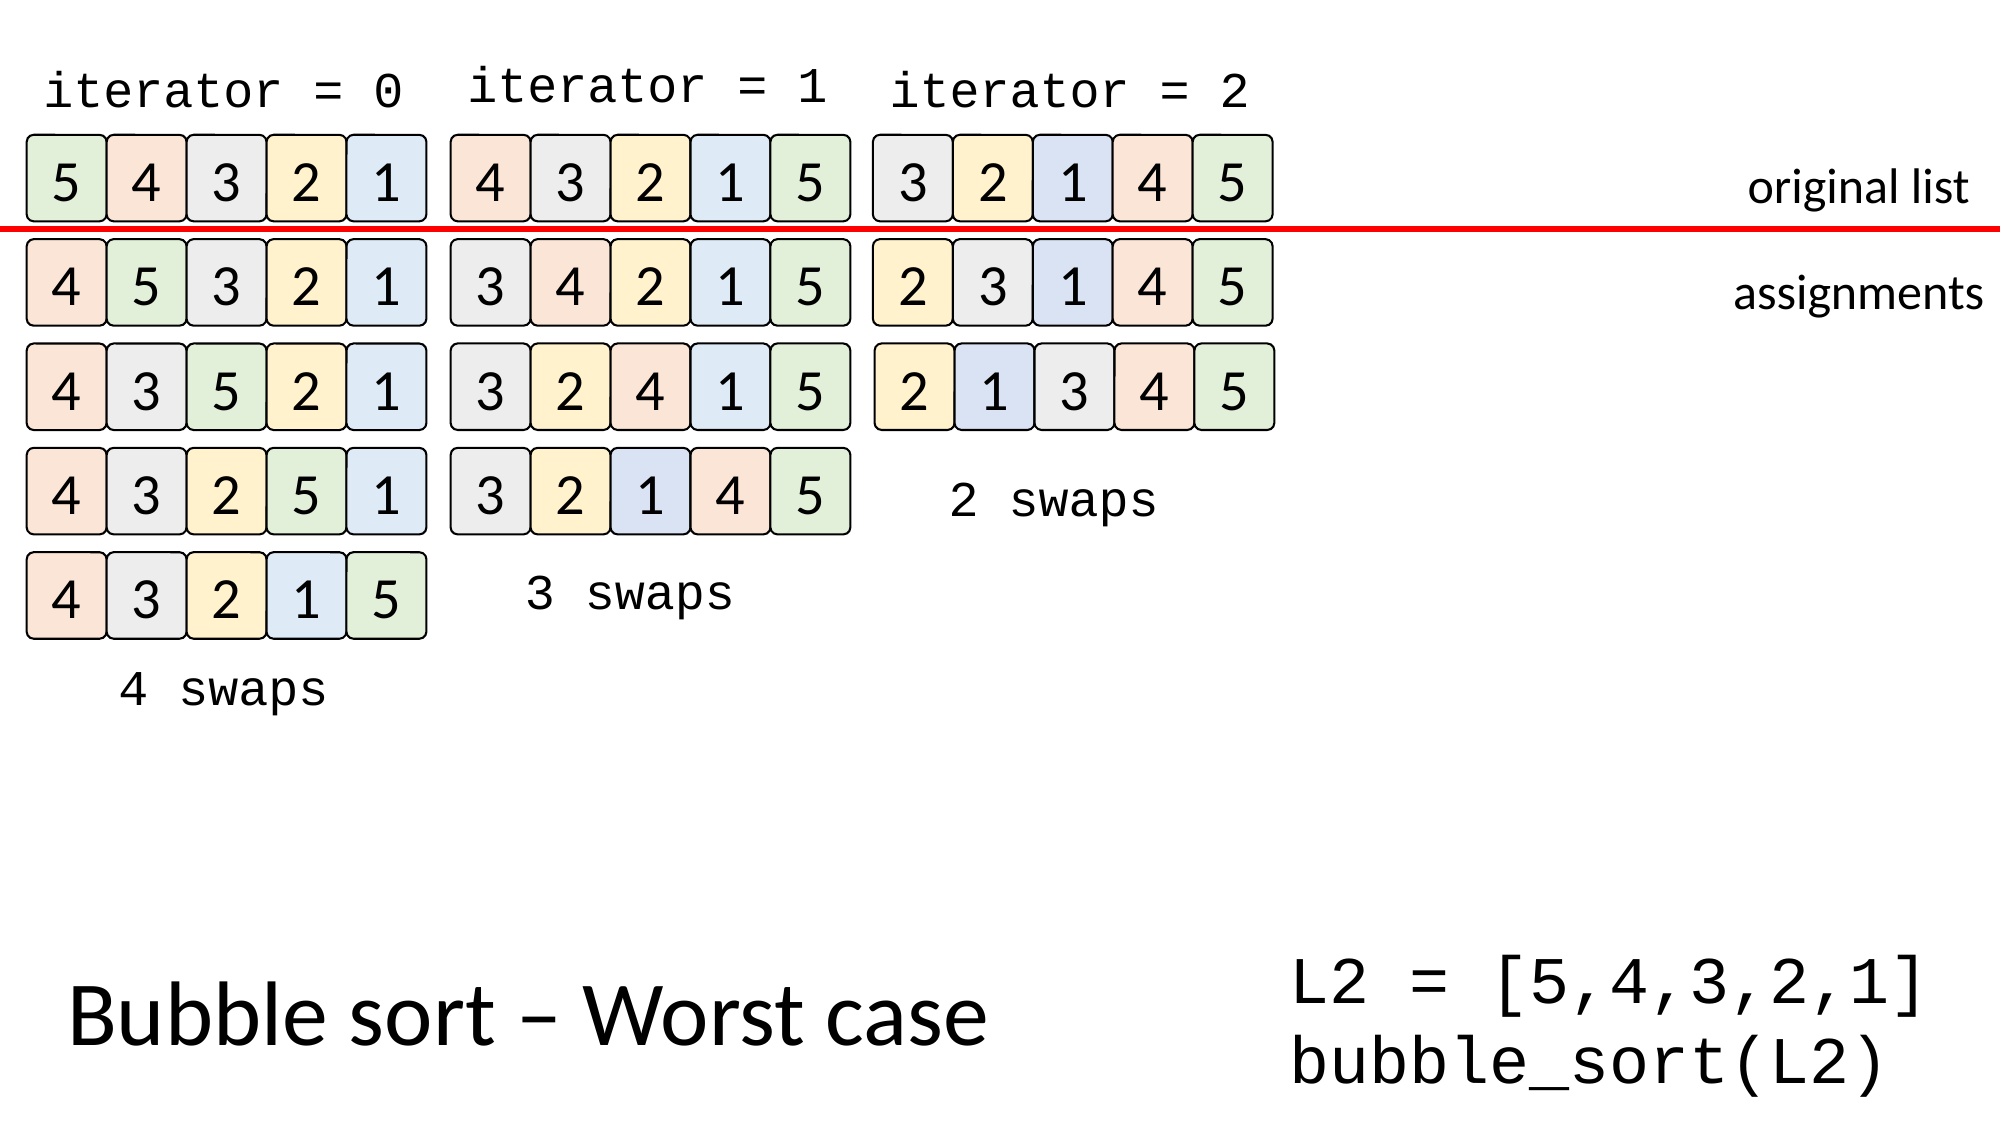

iterator = 1
iterator = 2
iterator = 0
5
4
3
2
1
4
3
2
1
5
3
2
1
4
5
original list
4
5
3
2
1
3
4
2
1
5
2
3
1
4
5
assignments
3
2
4
1
5
2
1
3
4
5
4
3
5
2
1
4
3
2
5
1
3
2
1
4
5
2 swaps
4
3
2
1
5
3 swaps
4 swaps
# Bubble sort – Worst case
L2 = [5,4,3,2,1]
bubble_sort(L2)